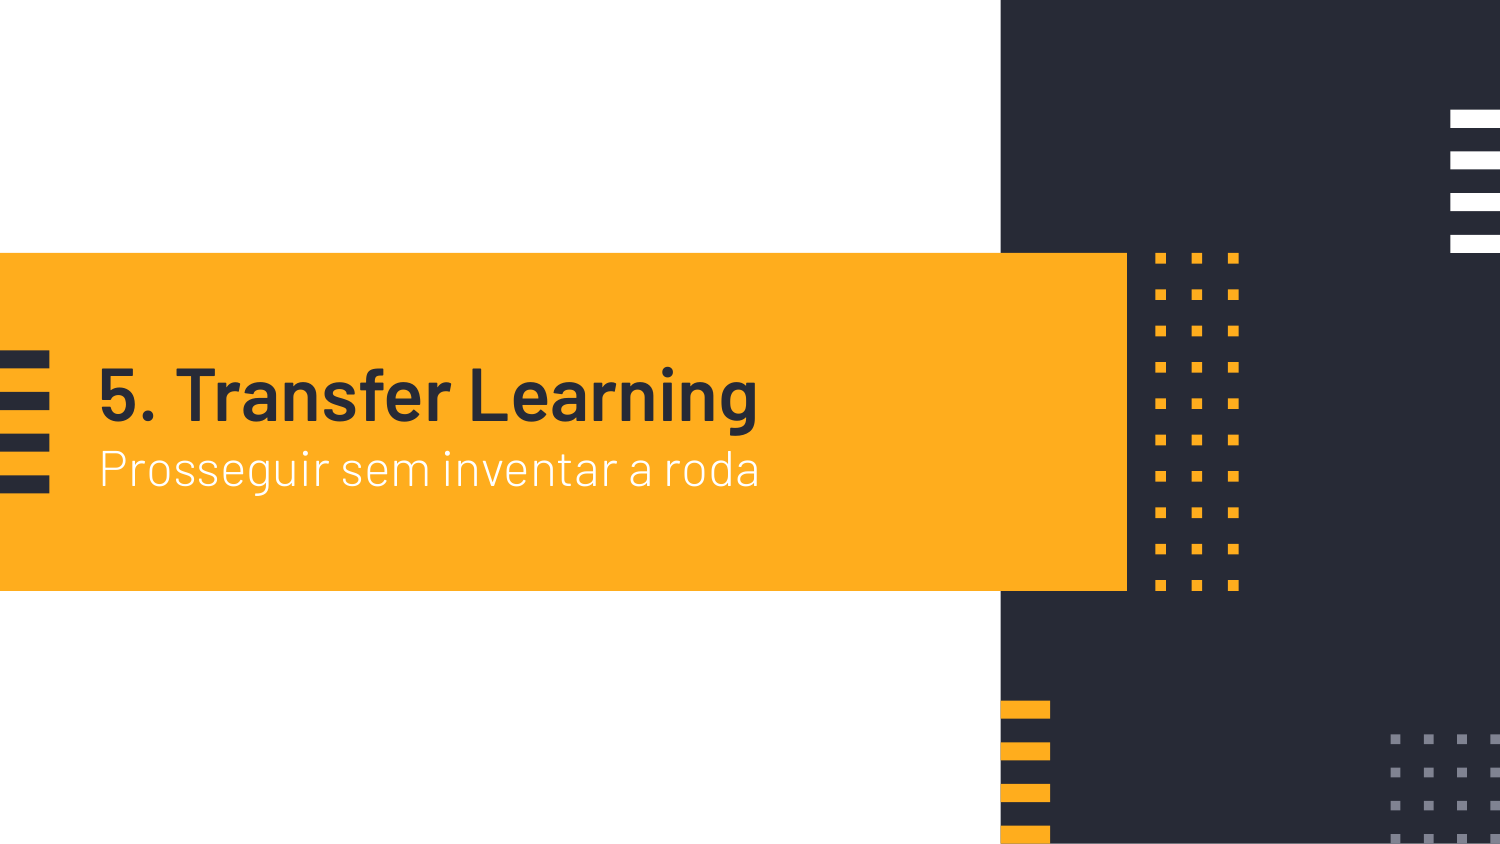

# 5. Transfer Learning
Prosseguir sem inventar a roda